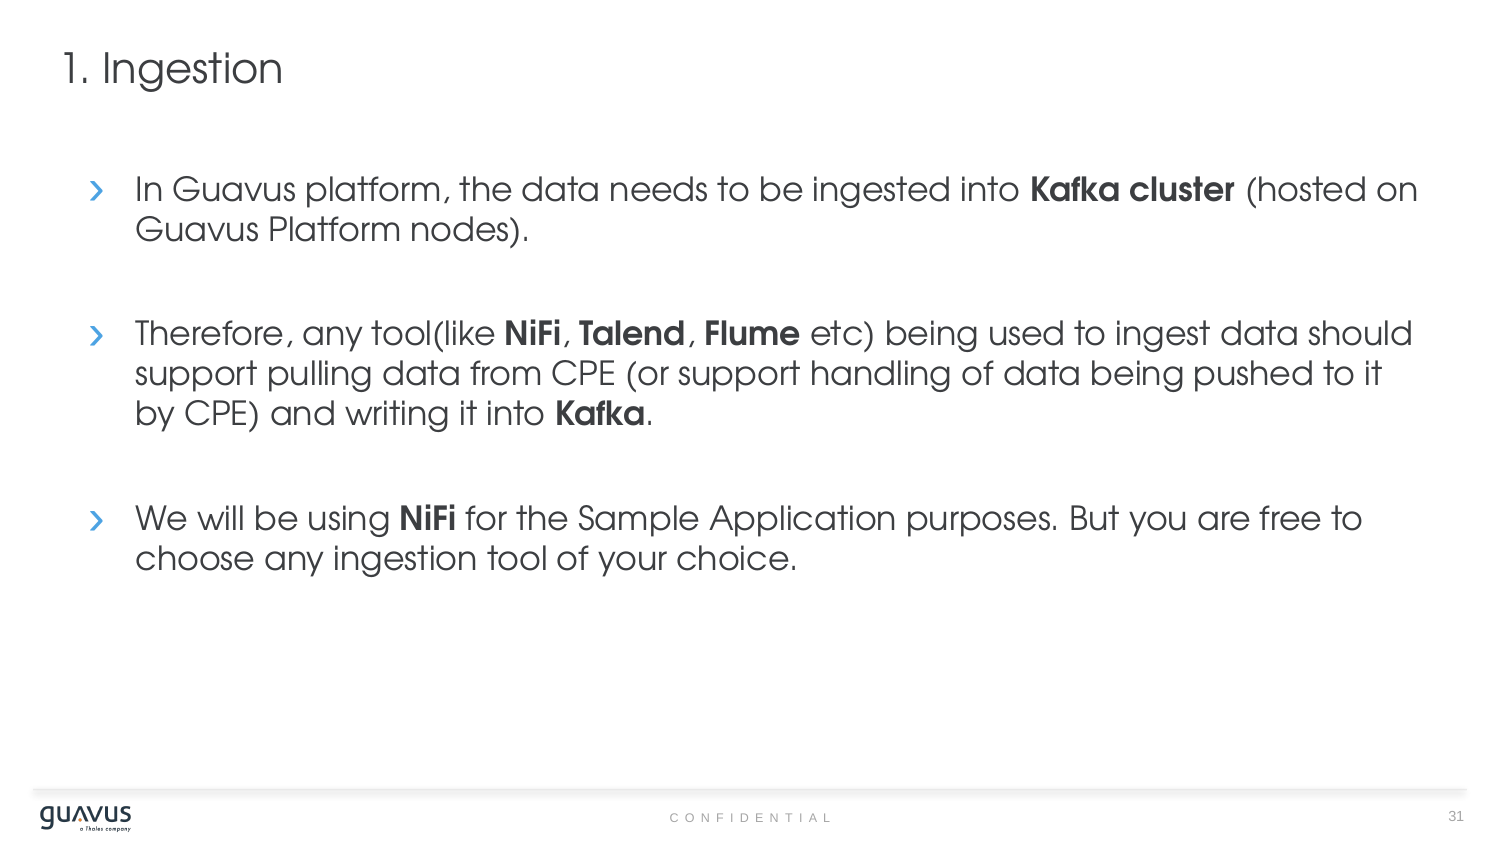

# 1. Ingestion
In Guavus platform, the data needs to be ingested into Kafka cluster (hosted on Guavus Platform nodes).

Therefore, any tool(like NiFi, Talend, Flume etc) being used to ingest data should support pulling data from CPE (or support handling of data being pushed to it by CPE) and writing it into Kafka.

We will be using NiFi for the Sample Application purposes. But you are free to choose any ingestion tool of your choice.